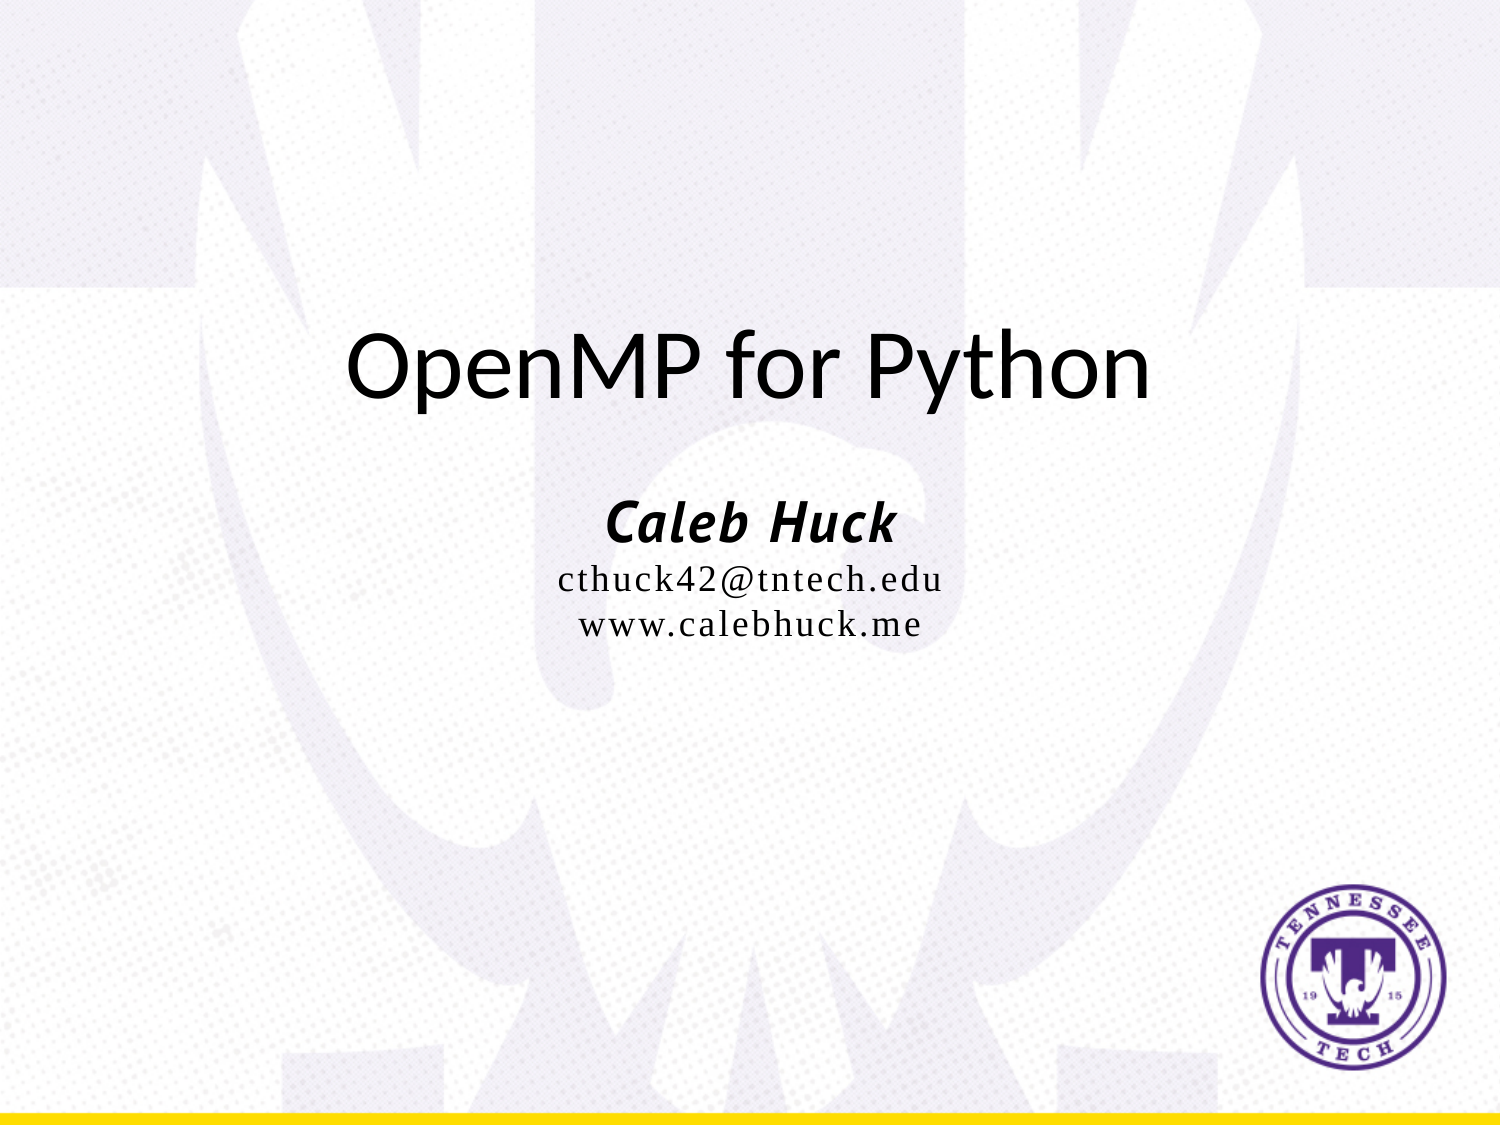

OpenMP for Python
Caleb Huck
cthuck42@tntech.edu
www.calebhuck.me